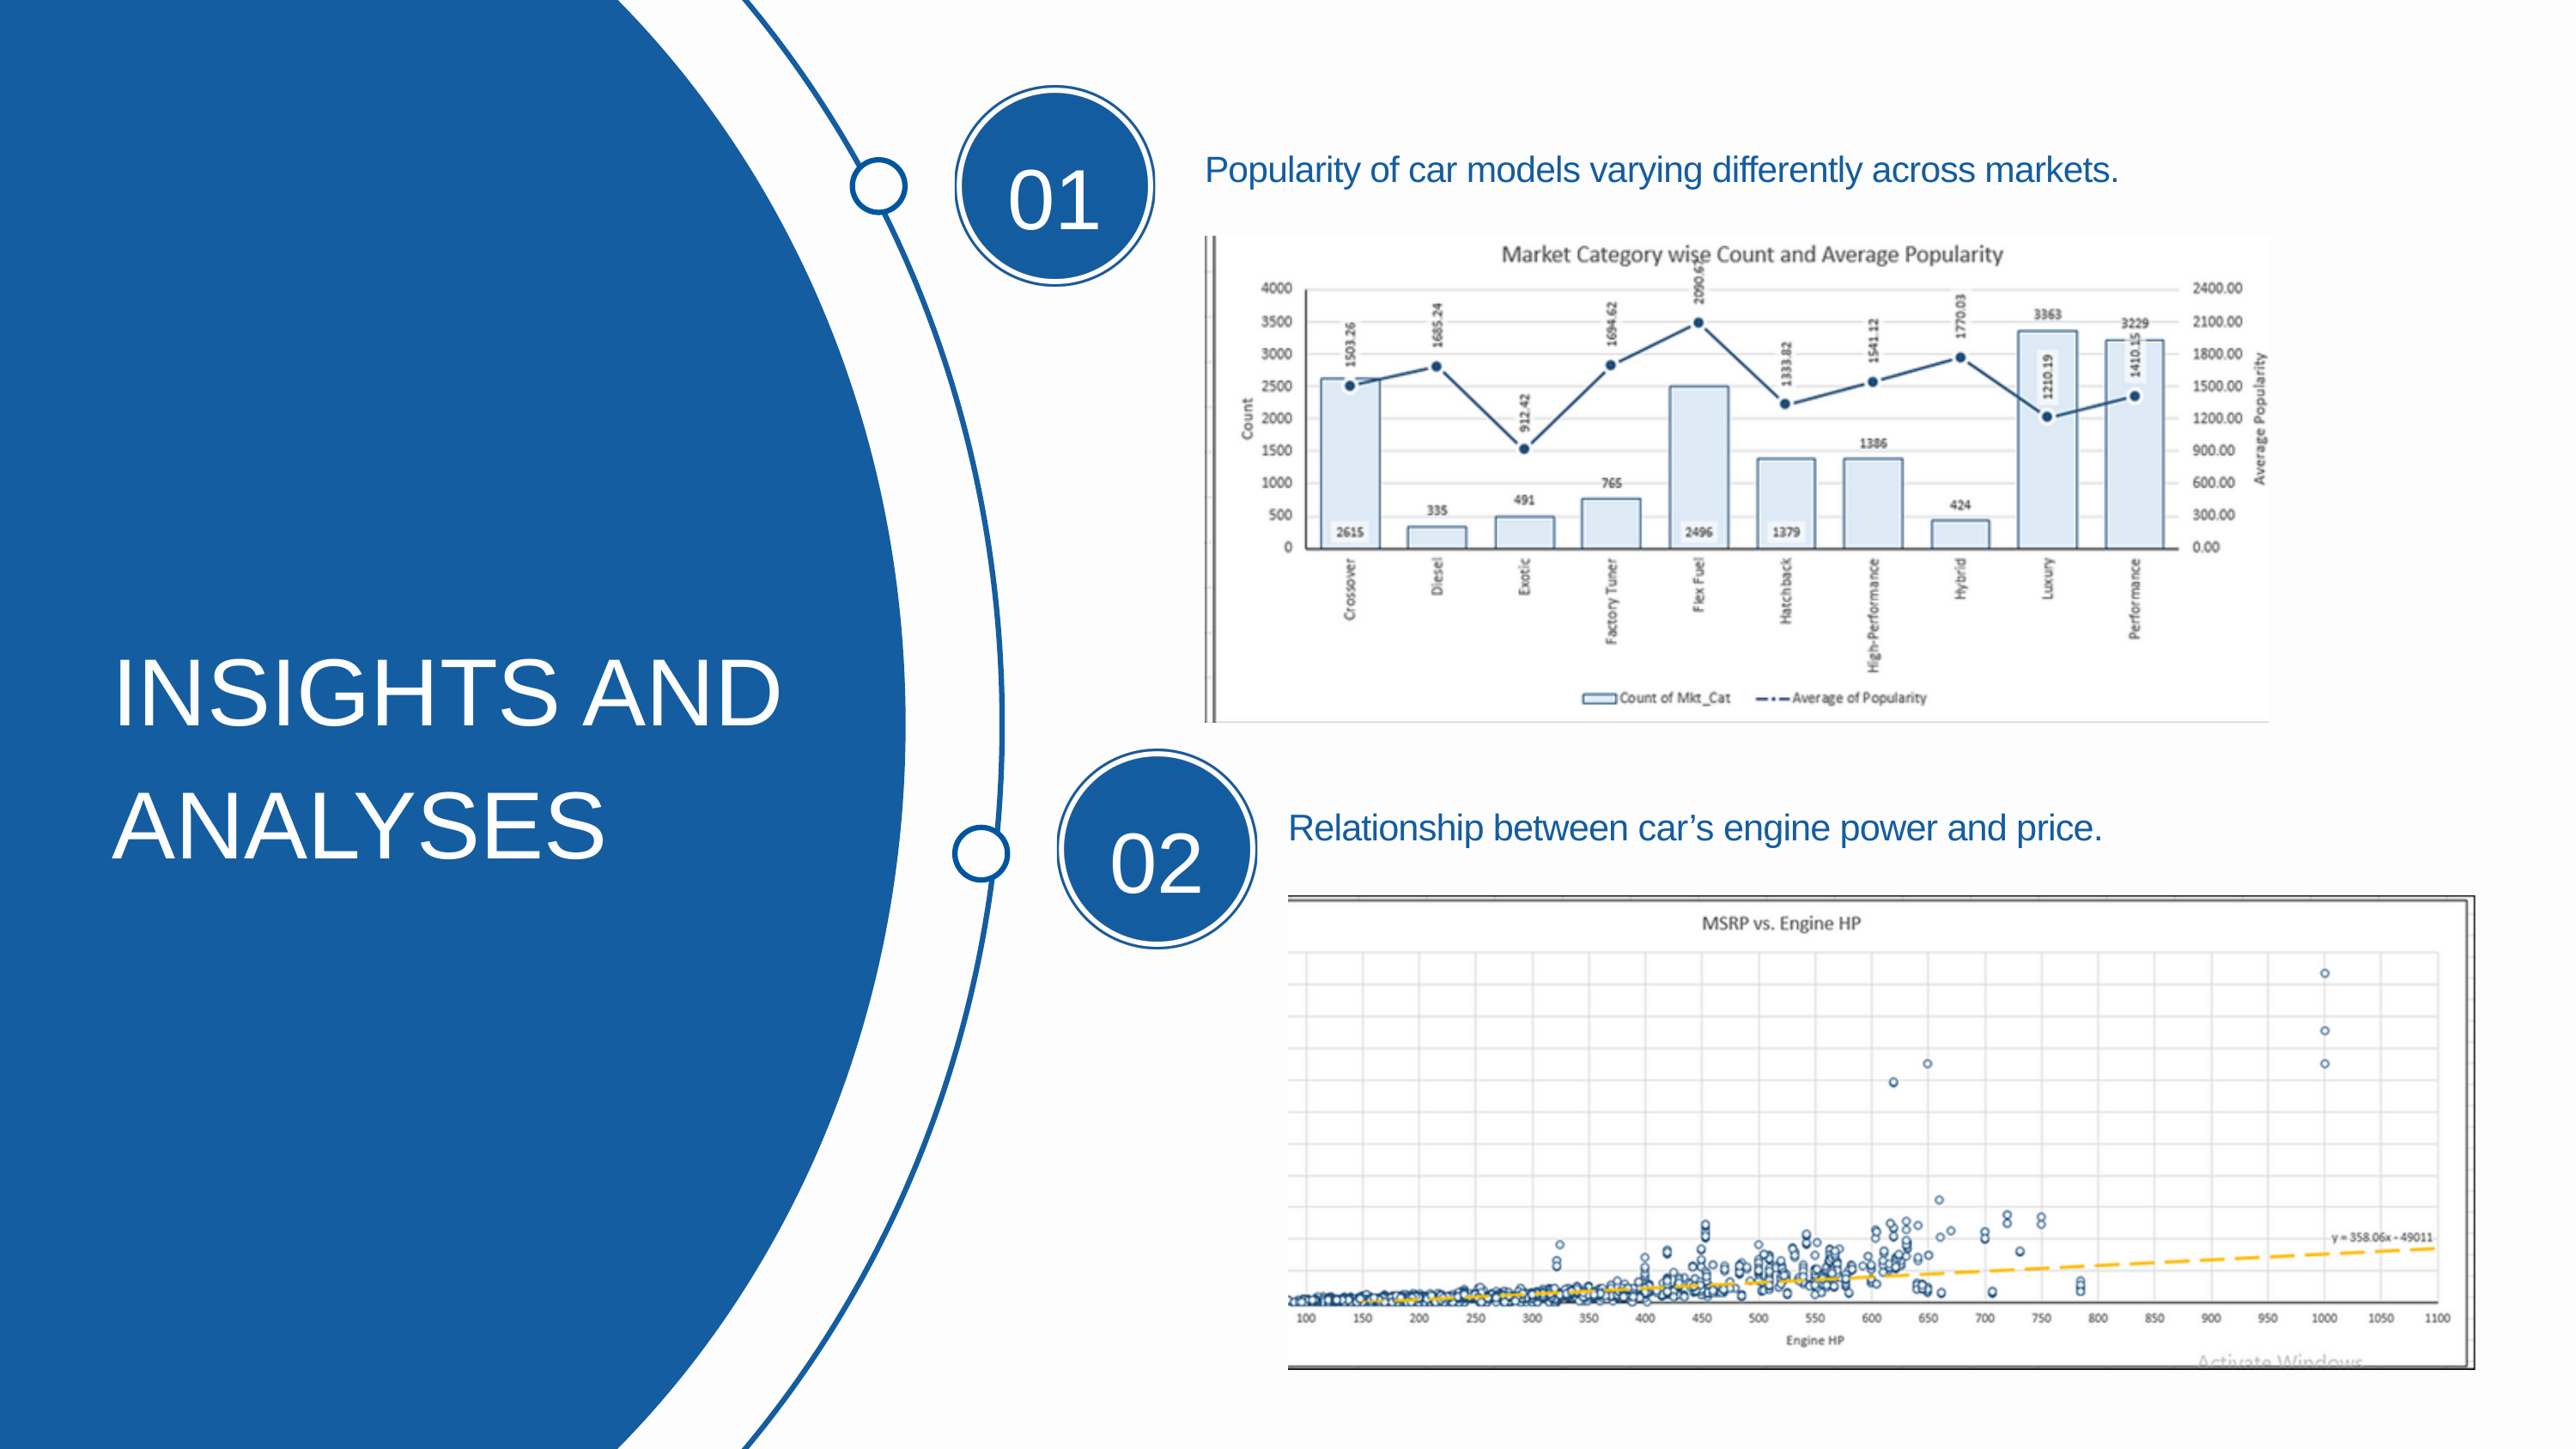

01
Popularity of car models varying differently across markets.

INSIGHTS AND ANALYSES

02
Relationship between car’s engine power and price.